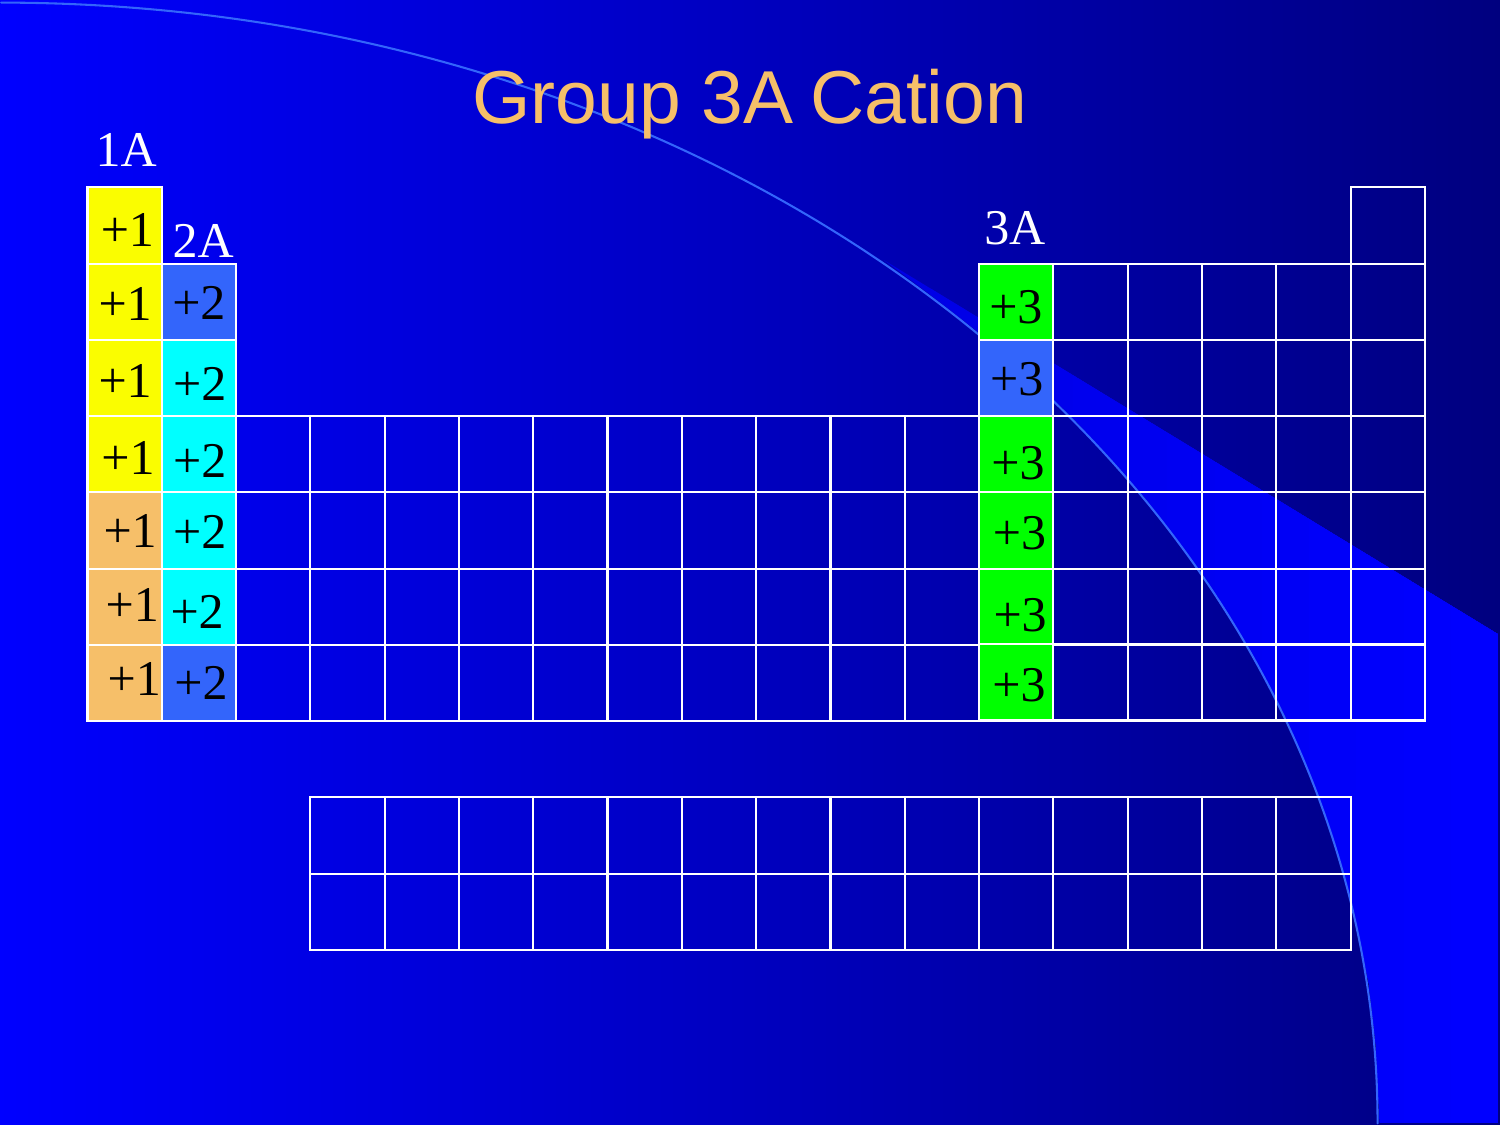

# Group 3A Cation
1A
3A

+1
2A
+2
+1

+3
+3

+1
+2

+1
+2
+3
+1
+2

+3
+1

+2
+3
+1
+2
+3